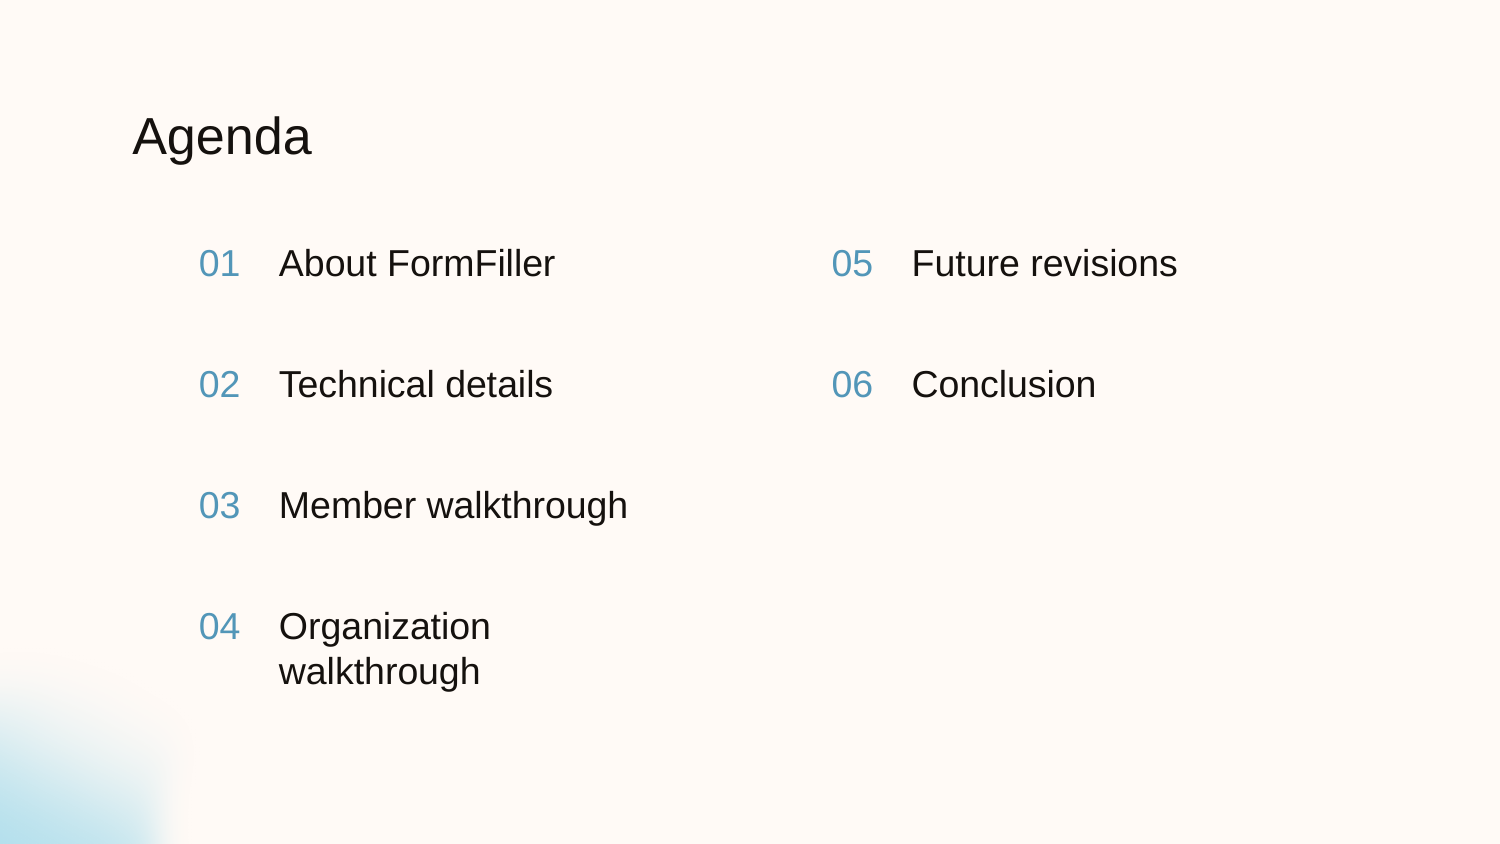

Agenda
# 01
About FormFiller
05
Future revisions
Conclusion
06
02
Technical details
Member walkthrough
03
Organization walkthrough
04